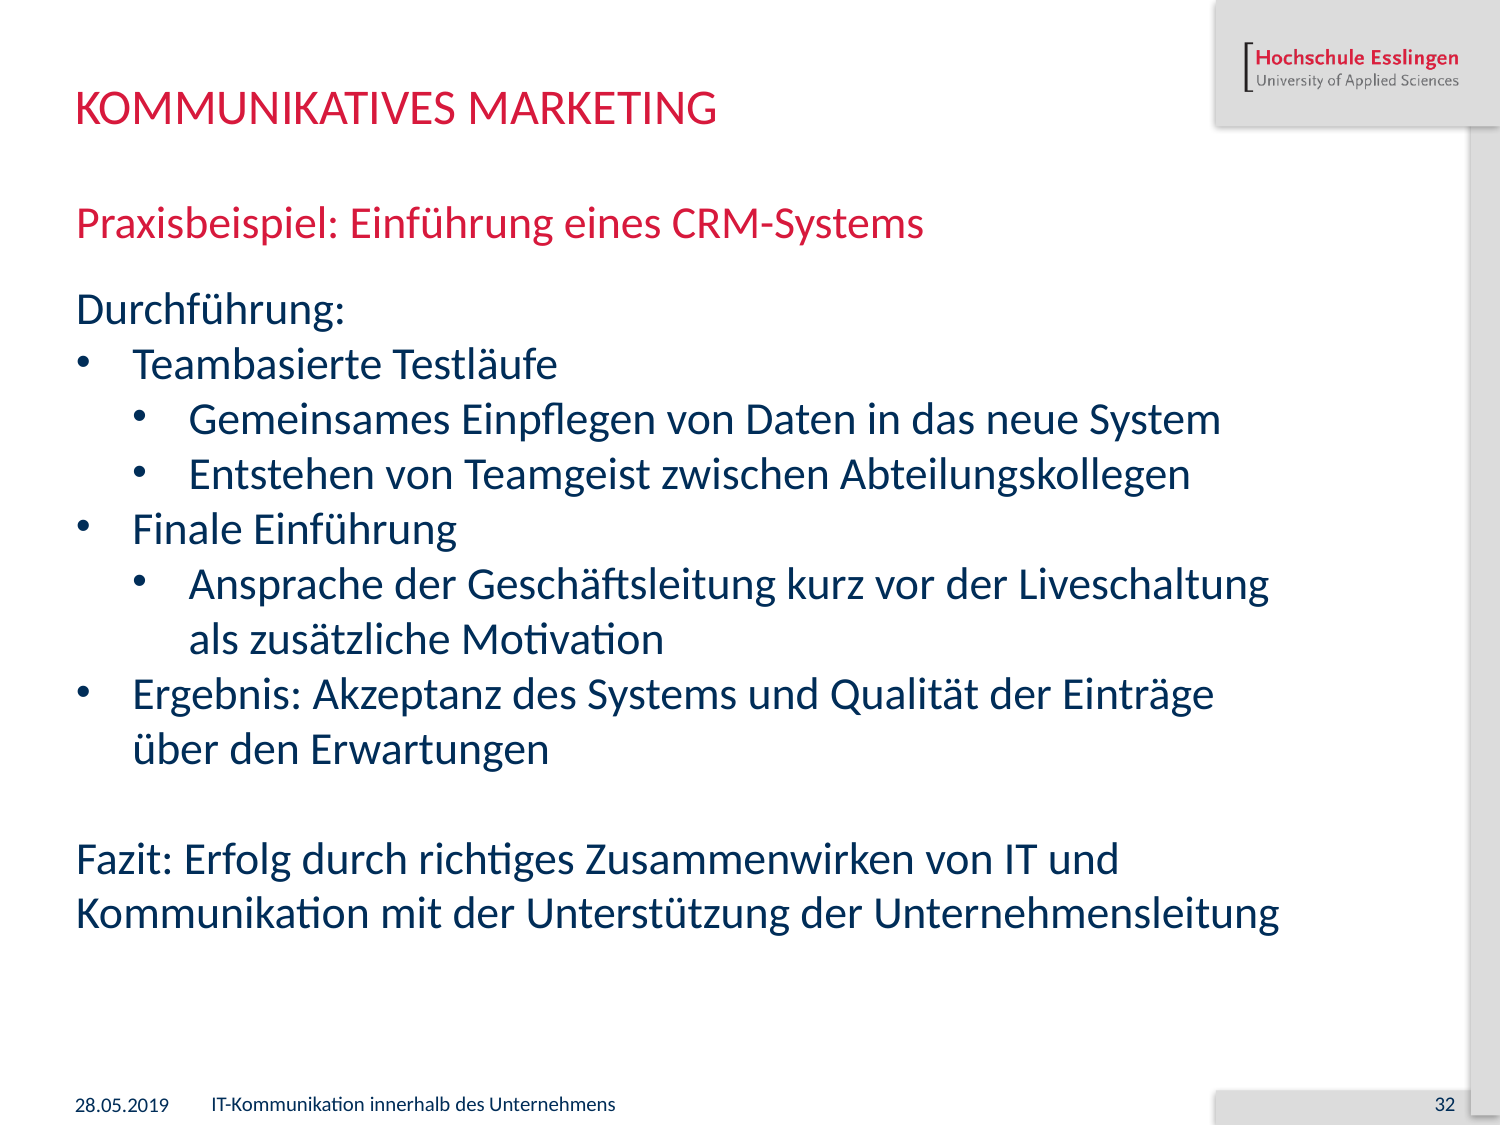

# Kommunikatives Marketing
Praxisbeispiel: Einführung eines CRM-Systems
Durchführung:
Teambasierte Testläufe
Gemeinsames Einpflegen von Daten in das neue System
Entstehen von Teamgeist zwischen Abteilungskollegen
Finale Einführung
Ansprache der Geschäftsleitung kurz vor der Liveschaltung als zusätzliche Motivation
Ergebnis: Akzeptanz des Systems und Qualität der Einträge über den Erwartungen

Fazit: Erfolg durch richtiges Zusammenwirken von IT und Kommunikation mit der Unterstützung der Unternehmensleitung
28.05.2019
IT-Kommunikation innerhalb des Unternehmens
32